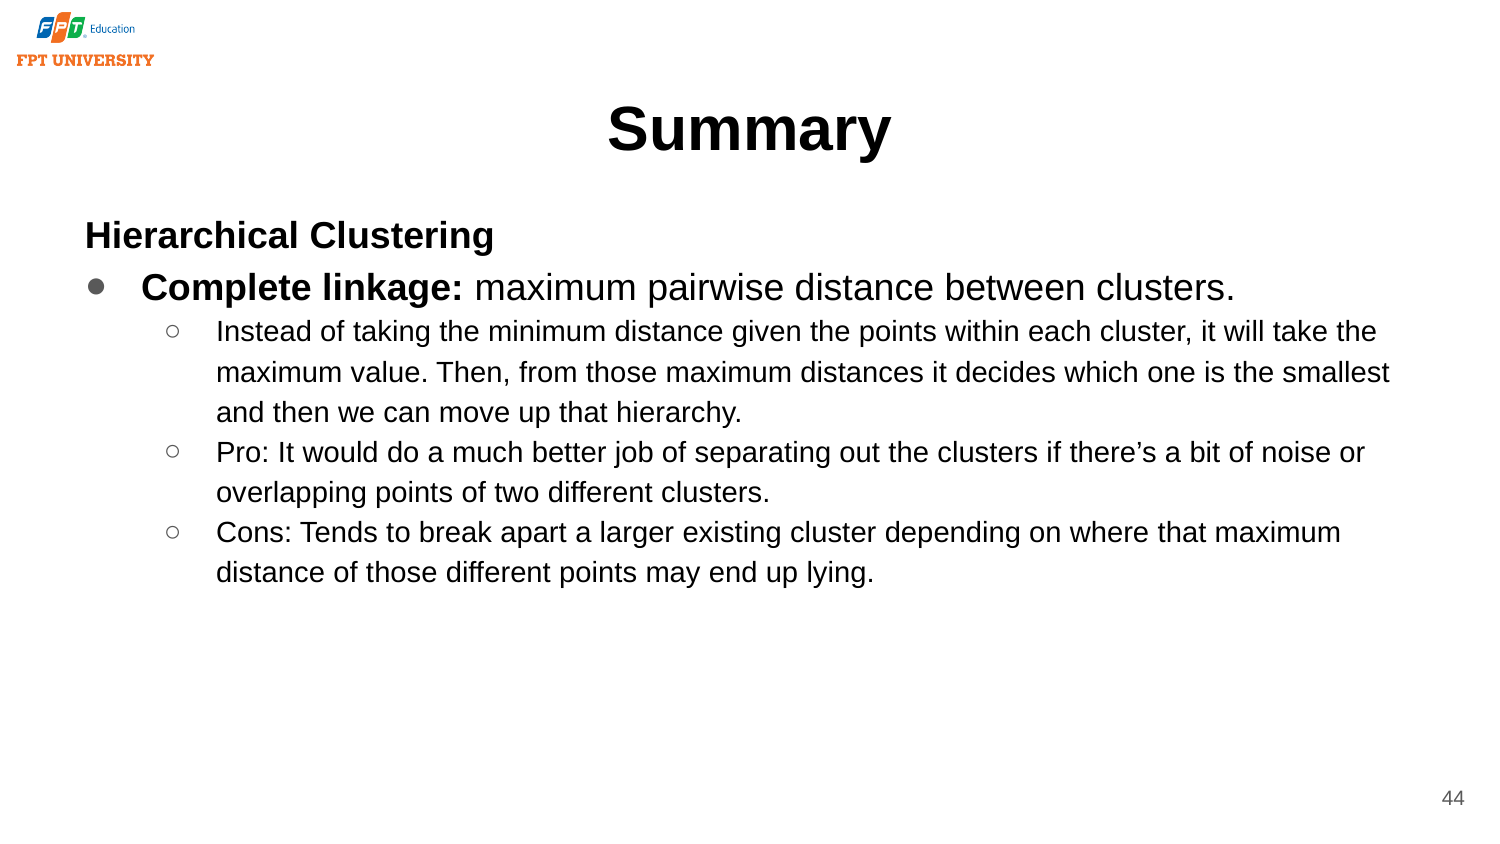

# Summary
Hierarchical Clustering
Complete linkage: maximum pairwise distance between clusters.
Instead of taking the minimum distance given the points within each cluster, it will take the maximum value. Then, from those maximum distances it decides which one is the smallest and then we can move up that hierarchy.
Pro: It would do a much better job of separating out the clusters if there’s a bit of noise or overlapping points of two different clusters.
Cons: Tends to break apart a larger existing cluster depending on where that maximum distance of those different points may end up lying.

44